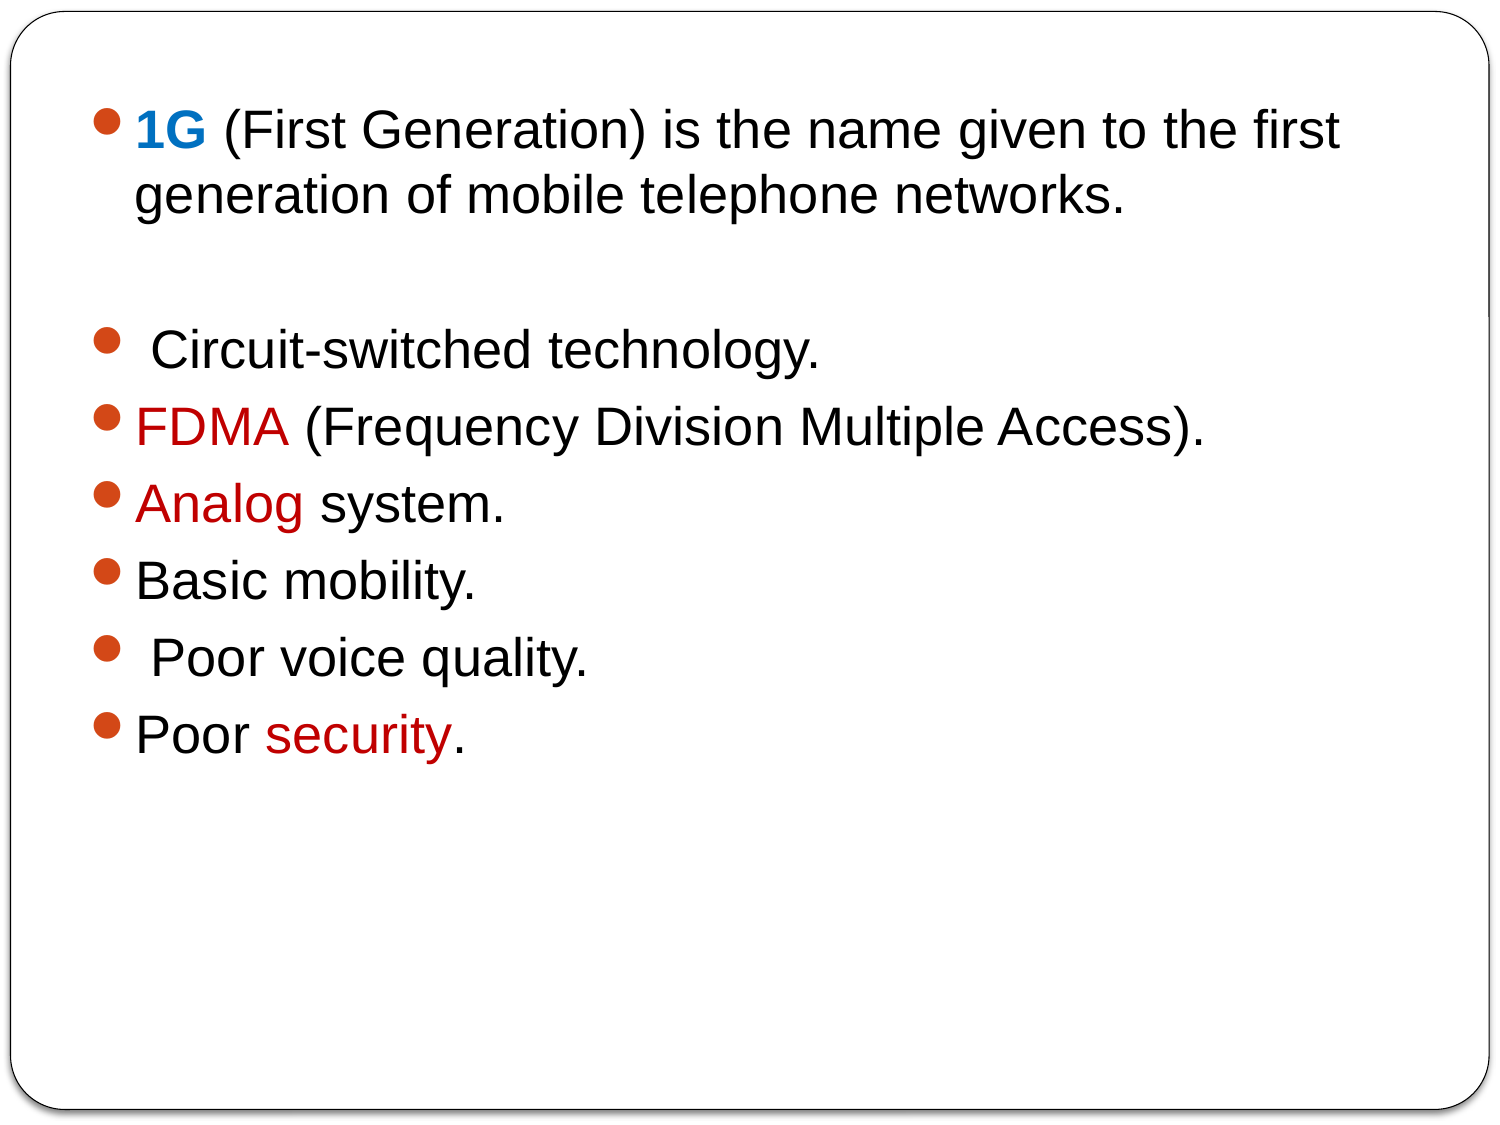

1G (First Generation) is the name given to the first generation of mobile telephone networks.

 Circuit-switched technology.
FDMA (Frequency Division Multiple Access).
Analog system.
Basic mobility.
 Poor voice quality.
Poor security.